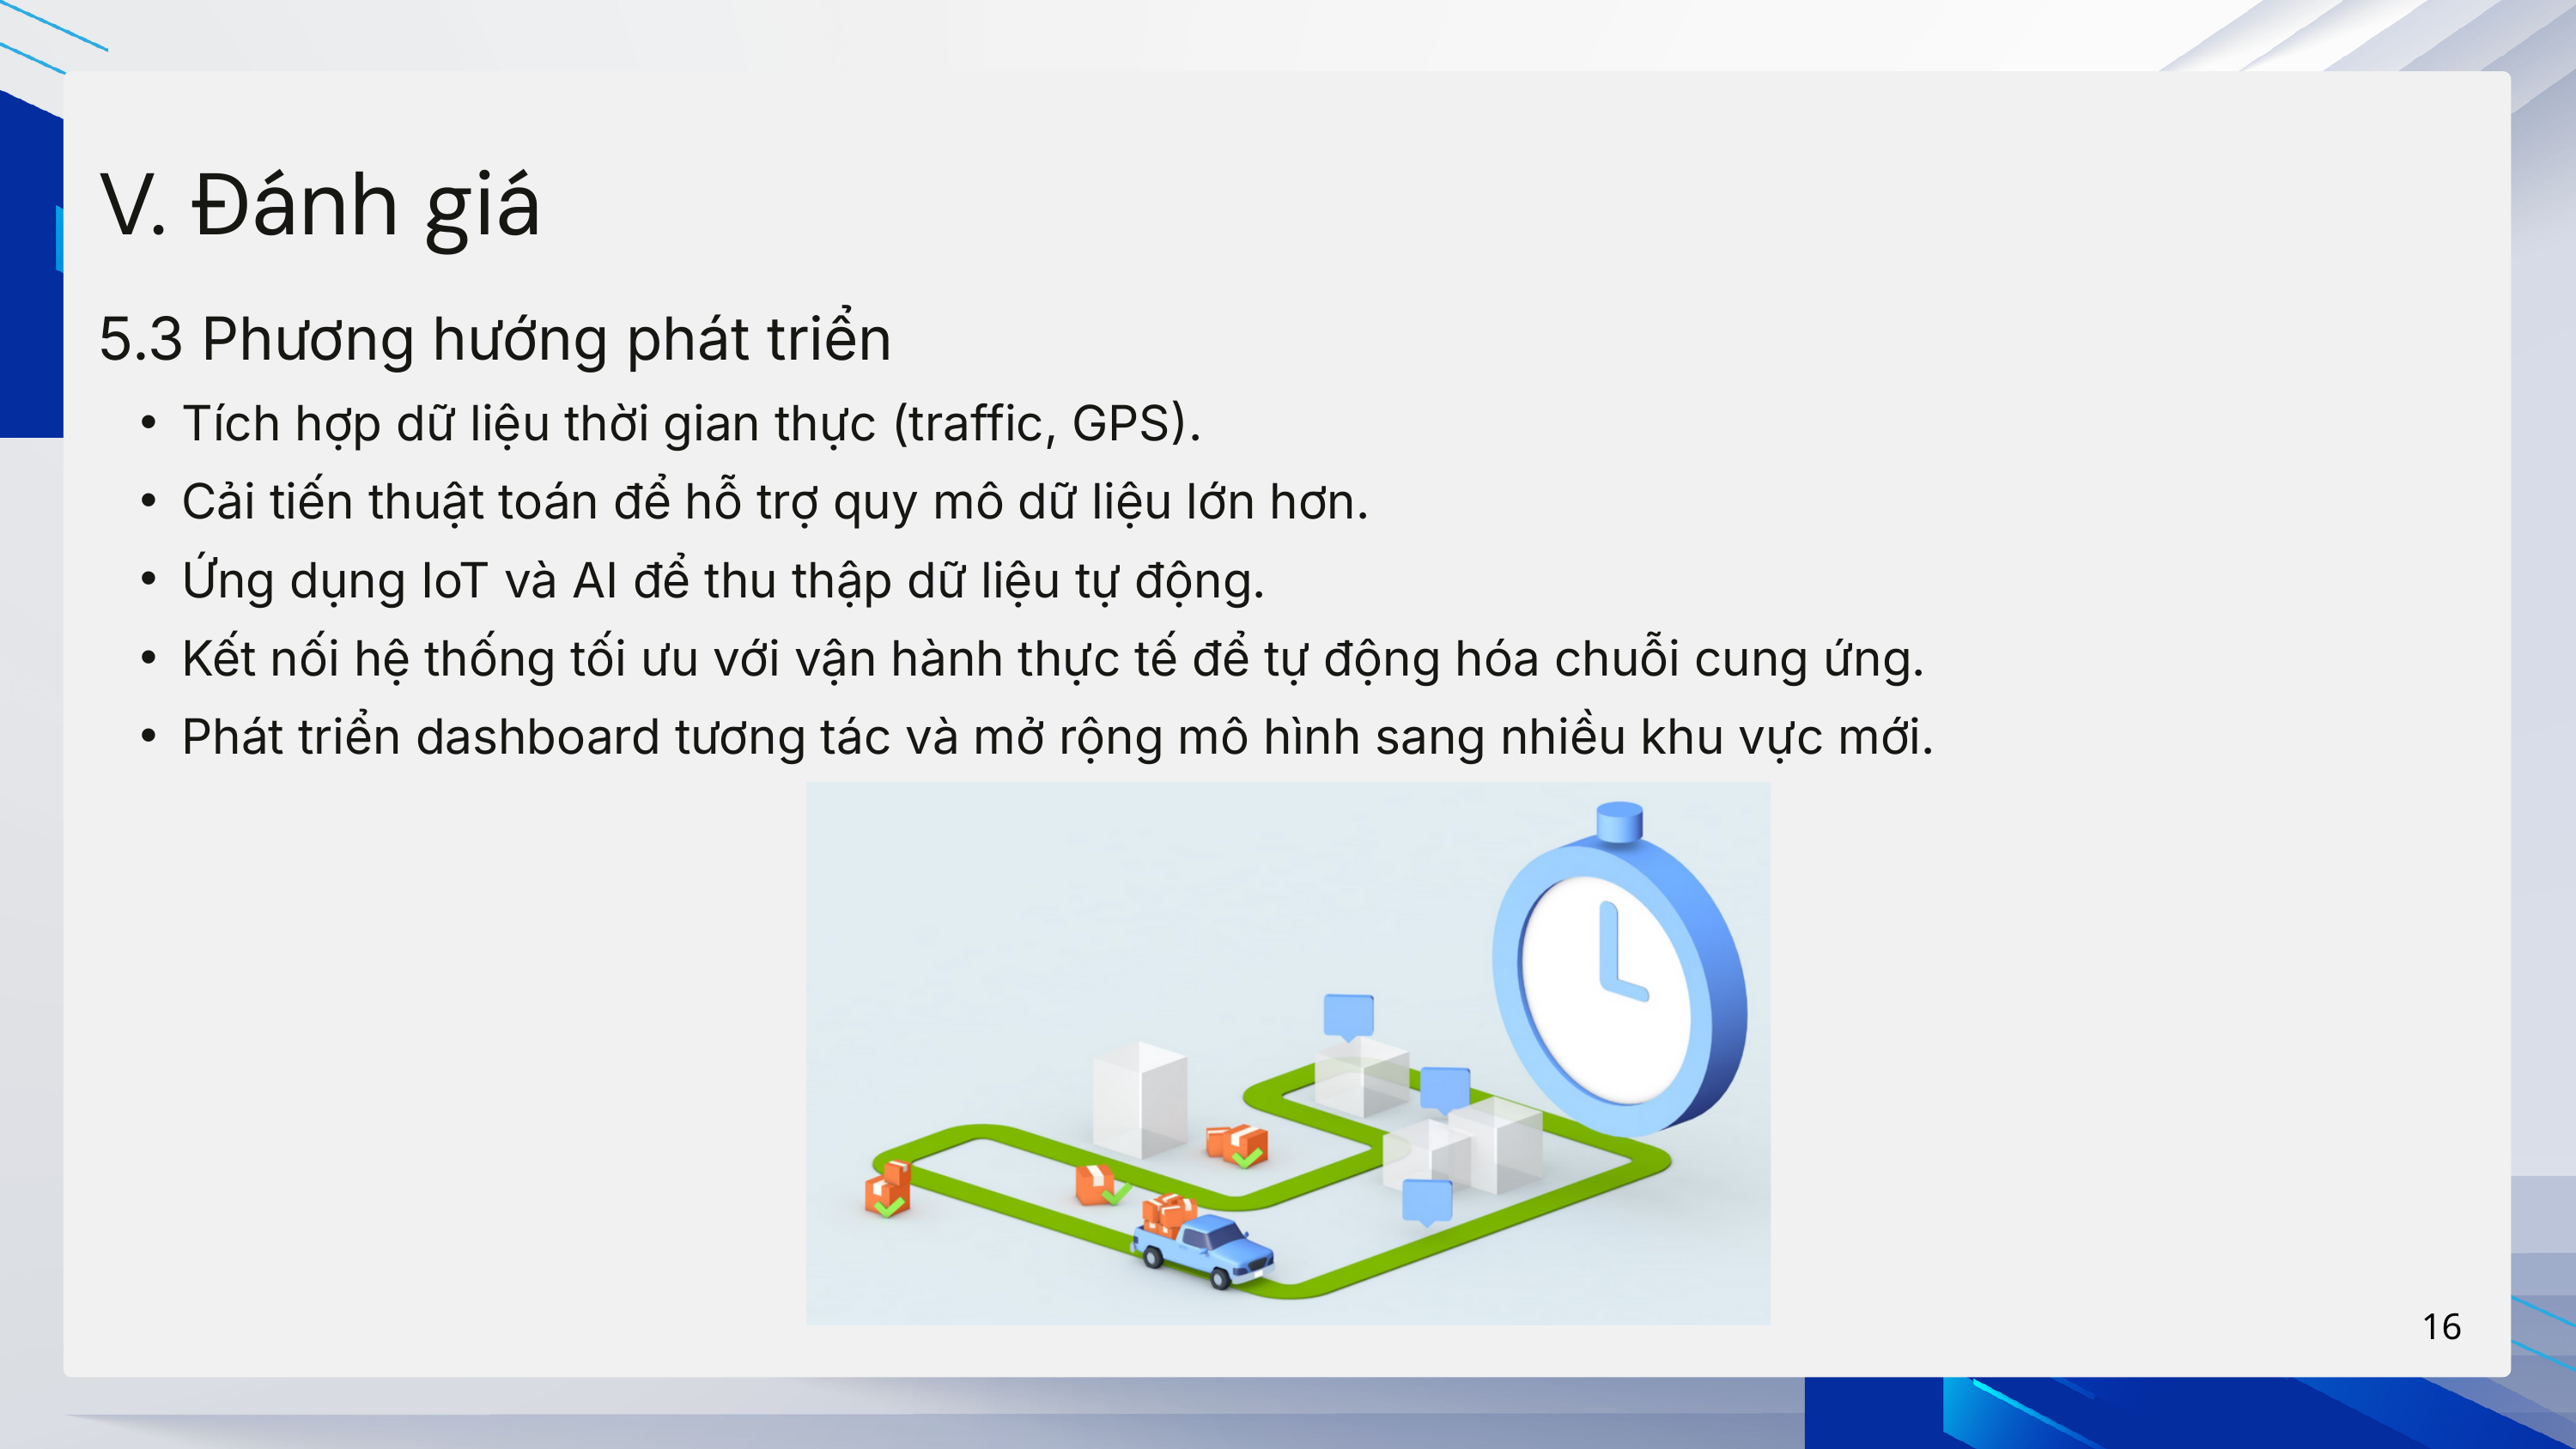

V. Đánh giá
5.3 Phương hướng phát triển
Tích hợp dữ liệu thời gian thực (traffic, GPS).
Cải tiến thuật toán để hỗ trợ quy mô dữ liệu lớn hơn.
Ứng dụng IoT và AI để thu thập dữ liệu tự động.
Kết nối hệ thống tối ưu với vận hành thực tế để tự động hóa chuỗi cung ứng.
Phát triển dashboard tương tác và mở rộng mô hình sang nhiều khu vực mới.

16